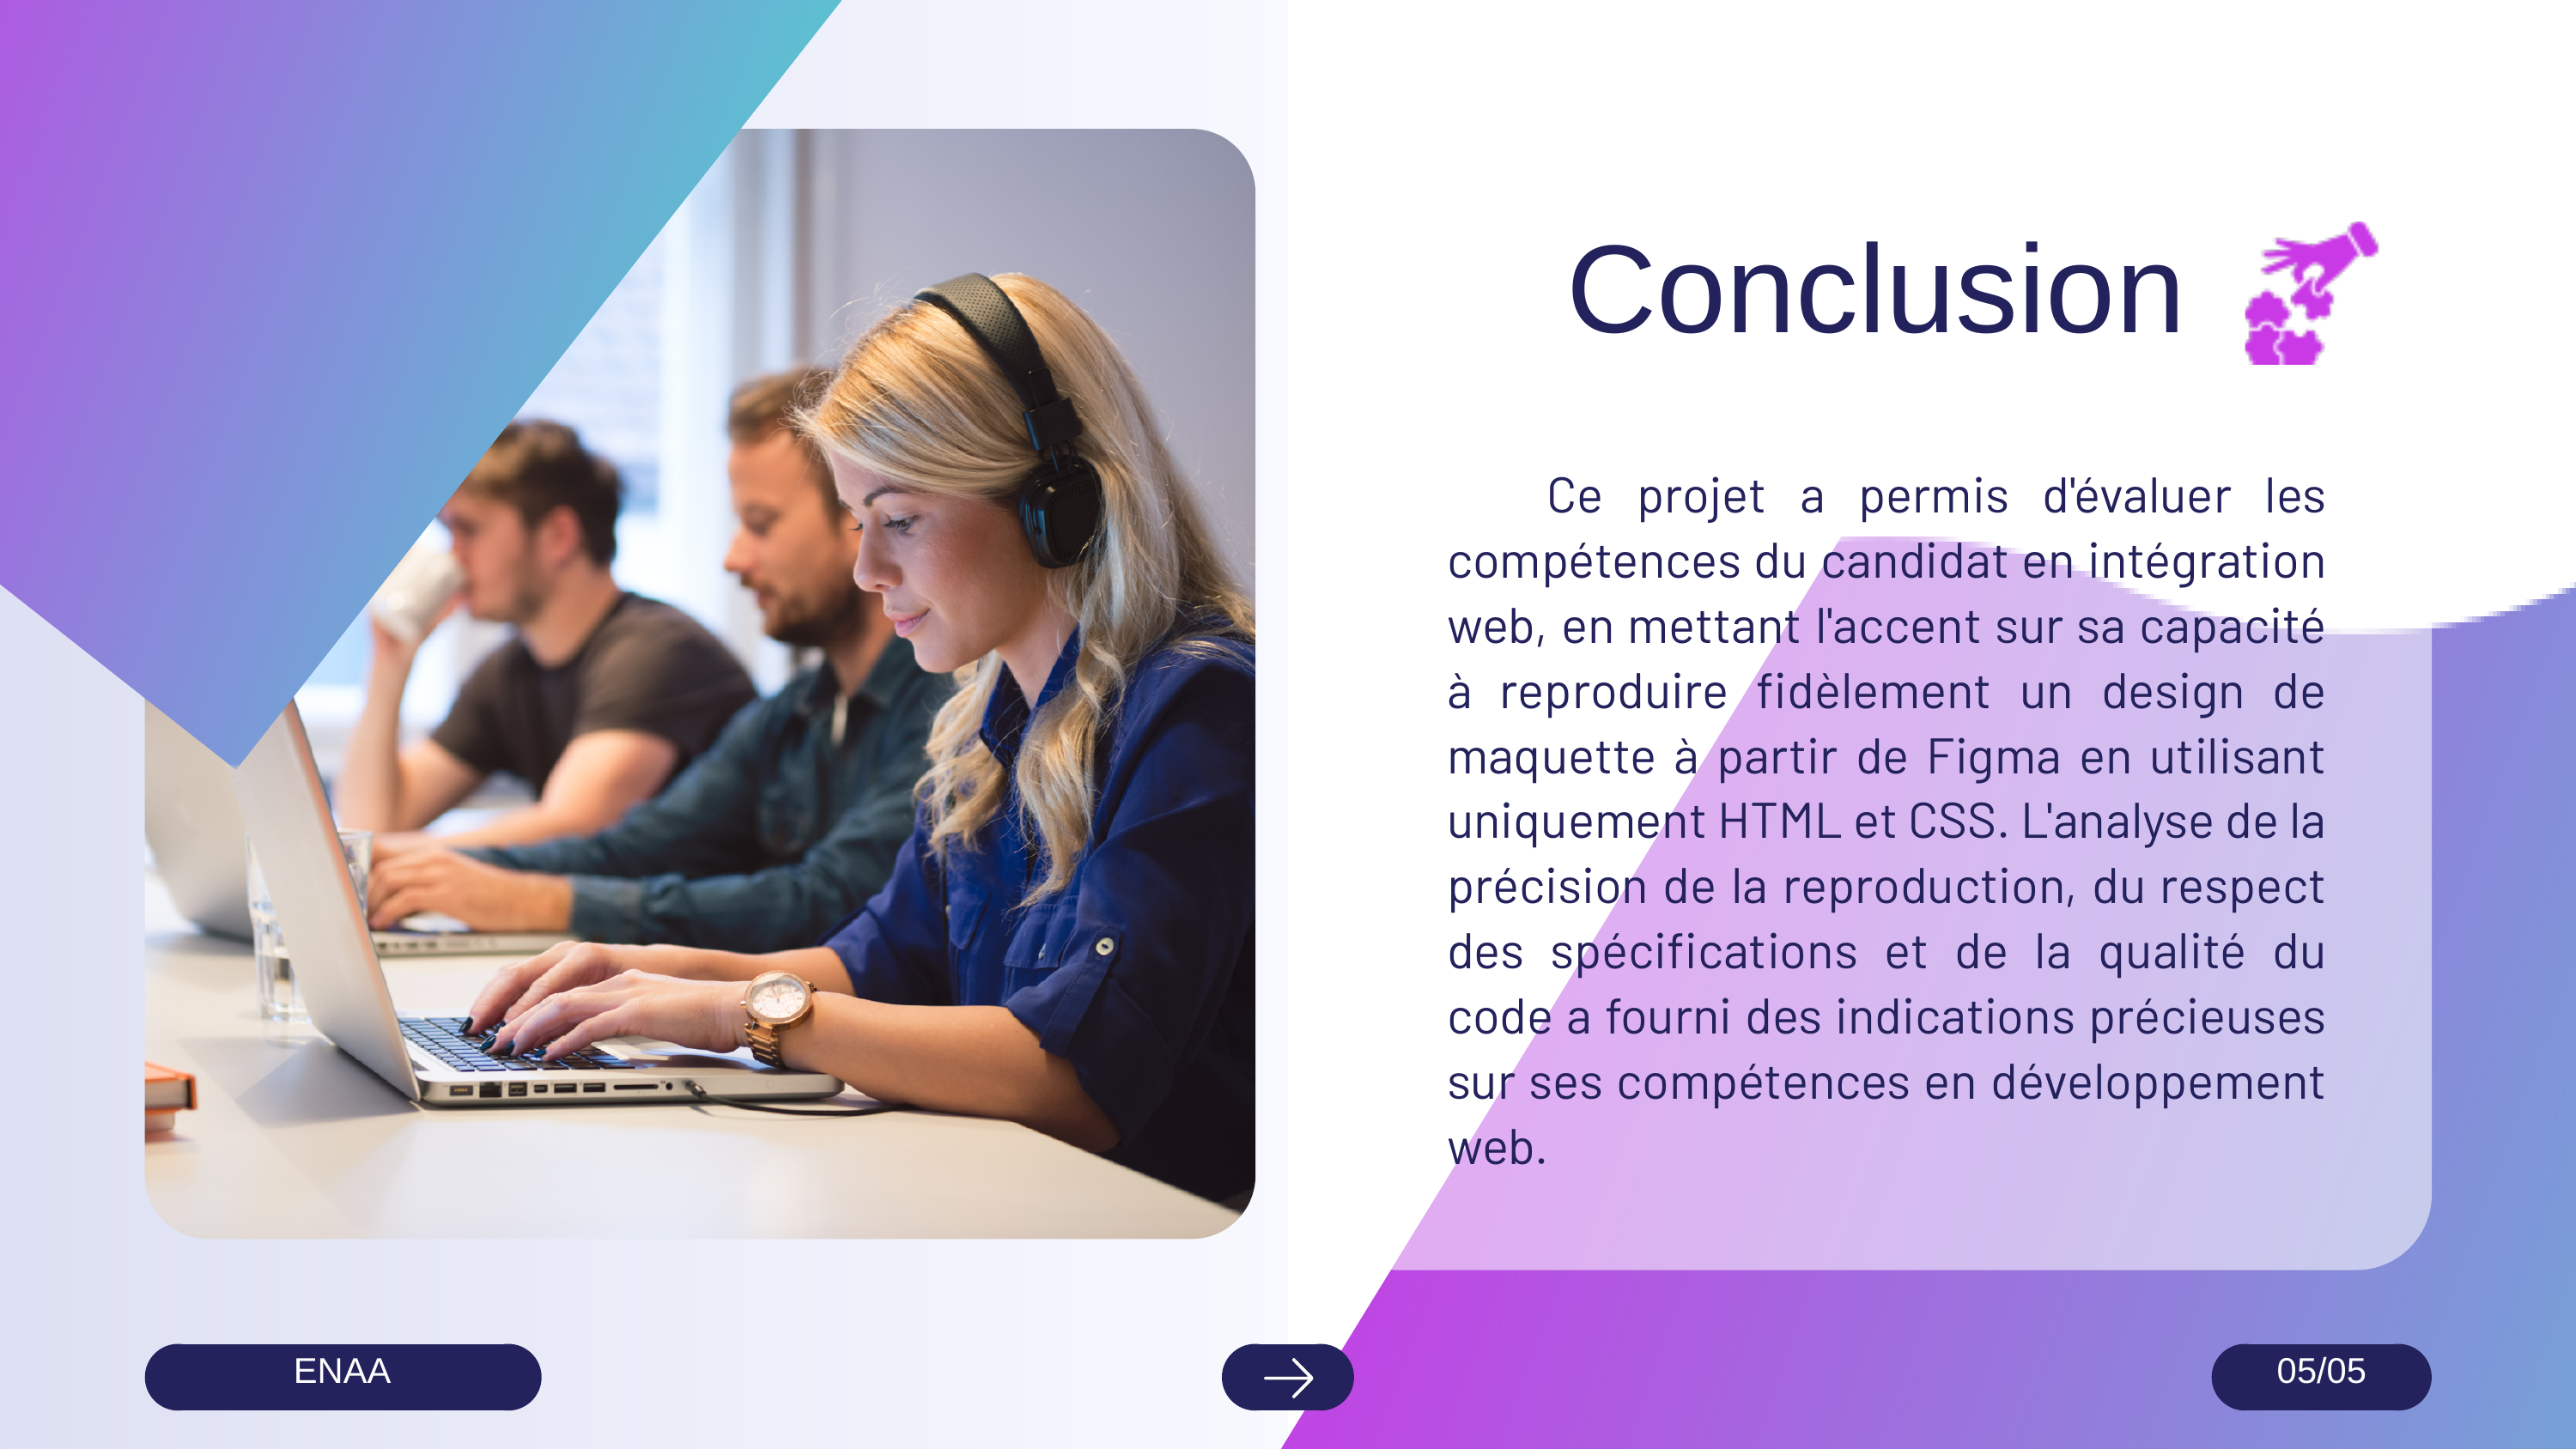

Conclusion
   Ce projet a permis d'évaluer les compétences du candidat en intégration web, en mettant l'accent sur sa capacité à reproduire fidèlement un design de maquette à partir de Figma en utilisant uniquement HTML et CSS. L'analyse de la précision de la reproduction, du respect des spécifications et de la qualité du code a fourni des indications précieuses sur ses compétences en développement web.

ENAA
05/05